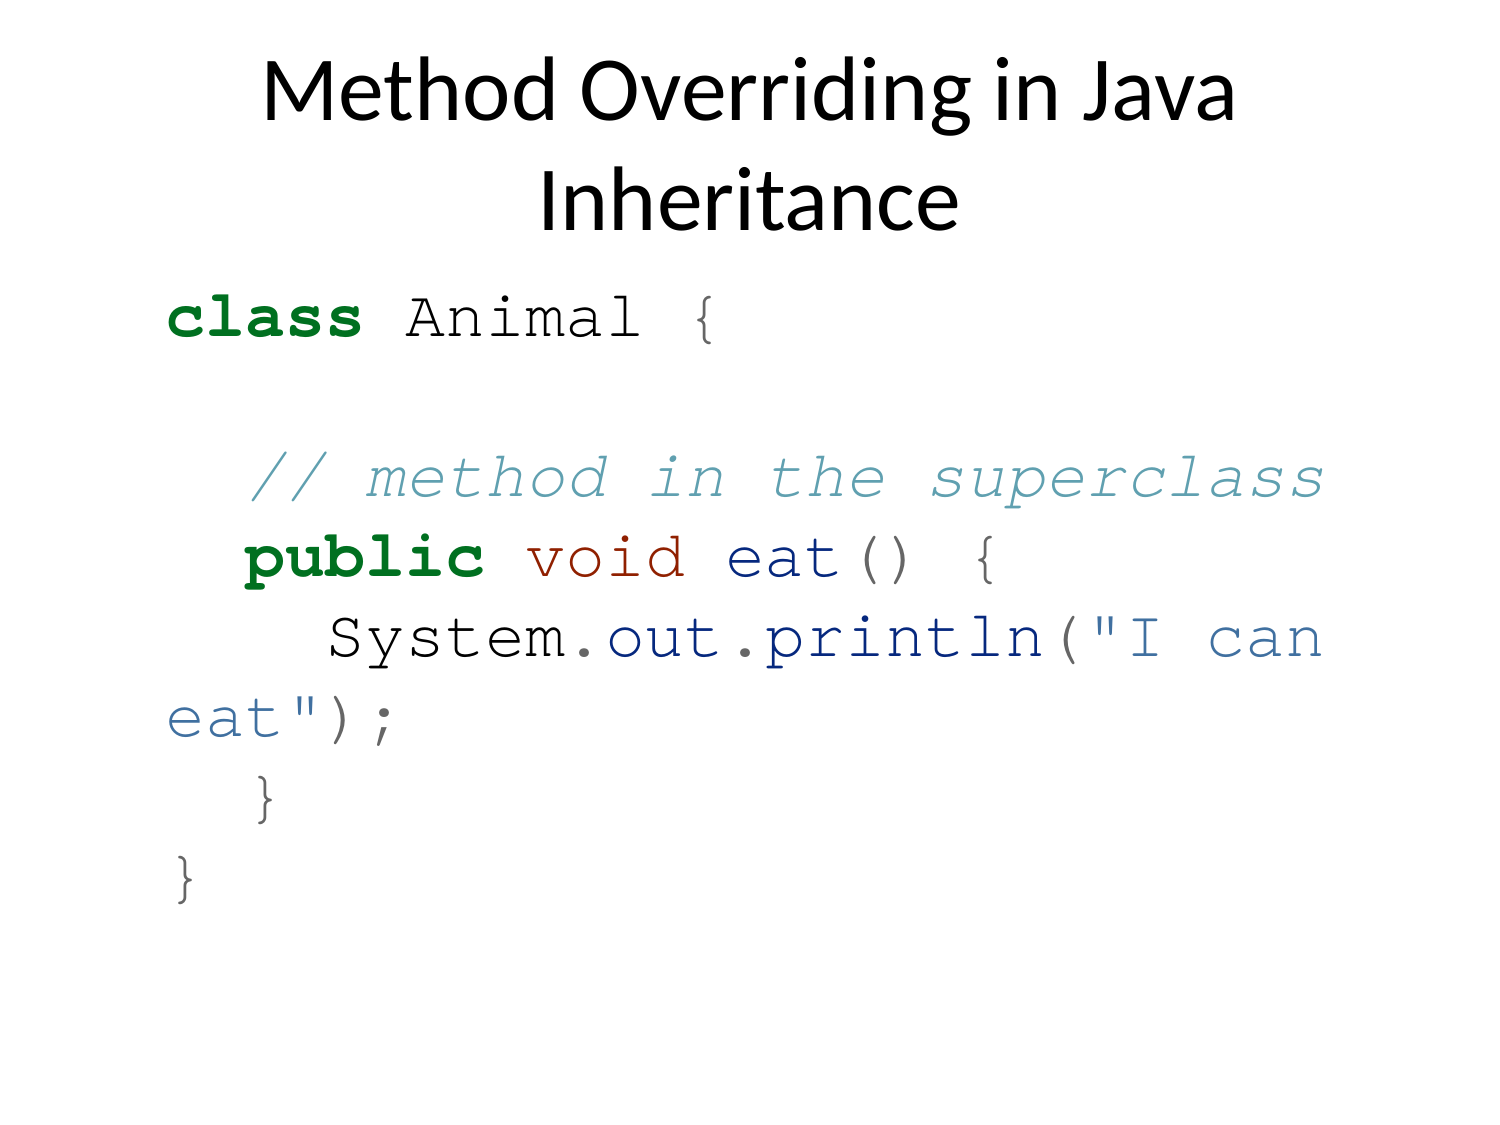

# Method Overriding in Java Inheritance
class Animal {
  // method in the superclass
  public void eat() {
    System.out.println("I can eat");
  }
}